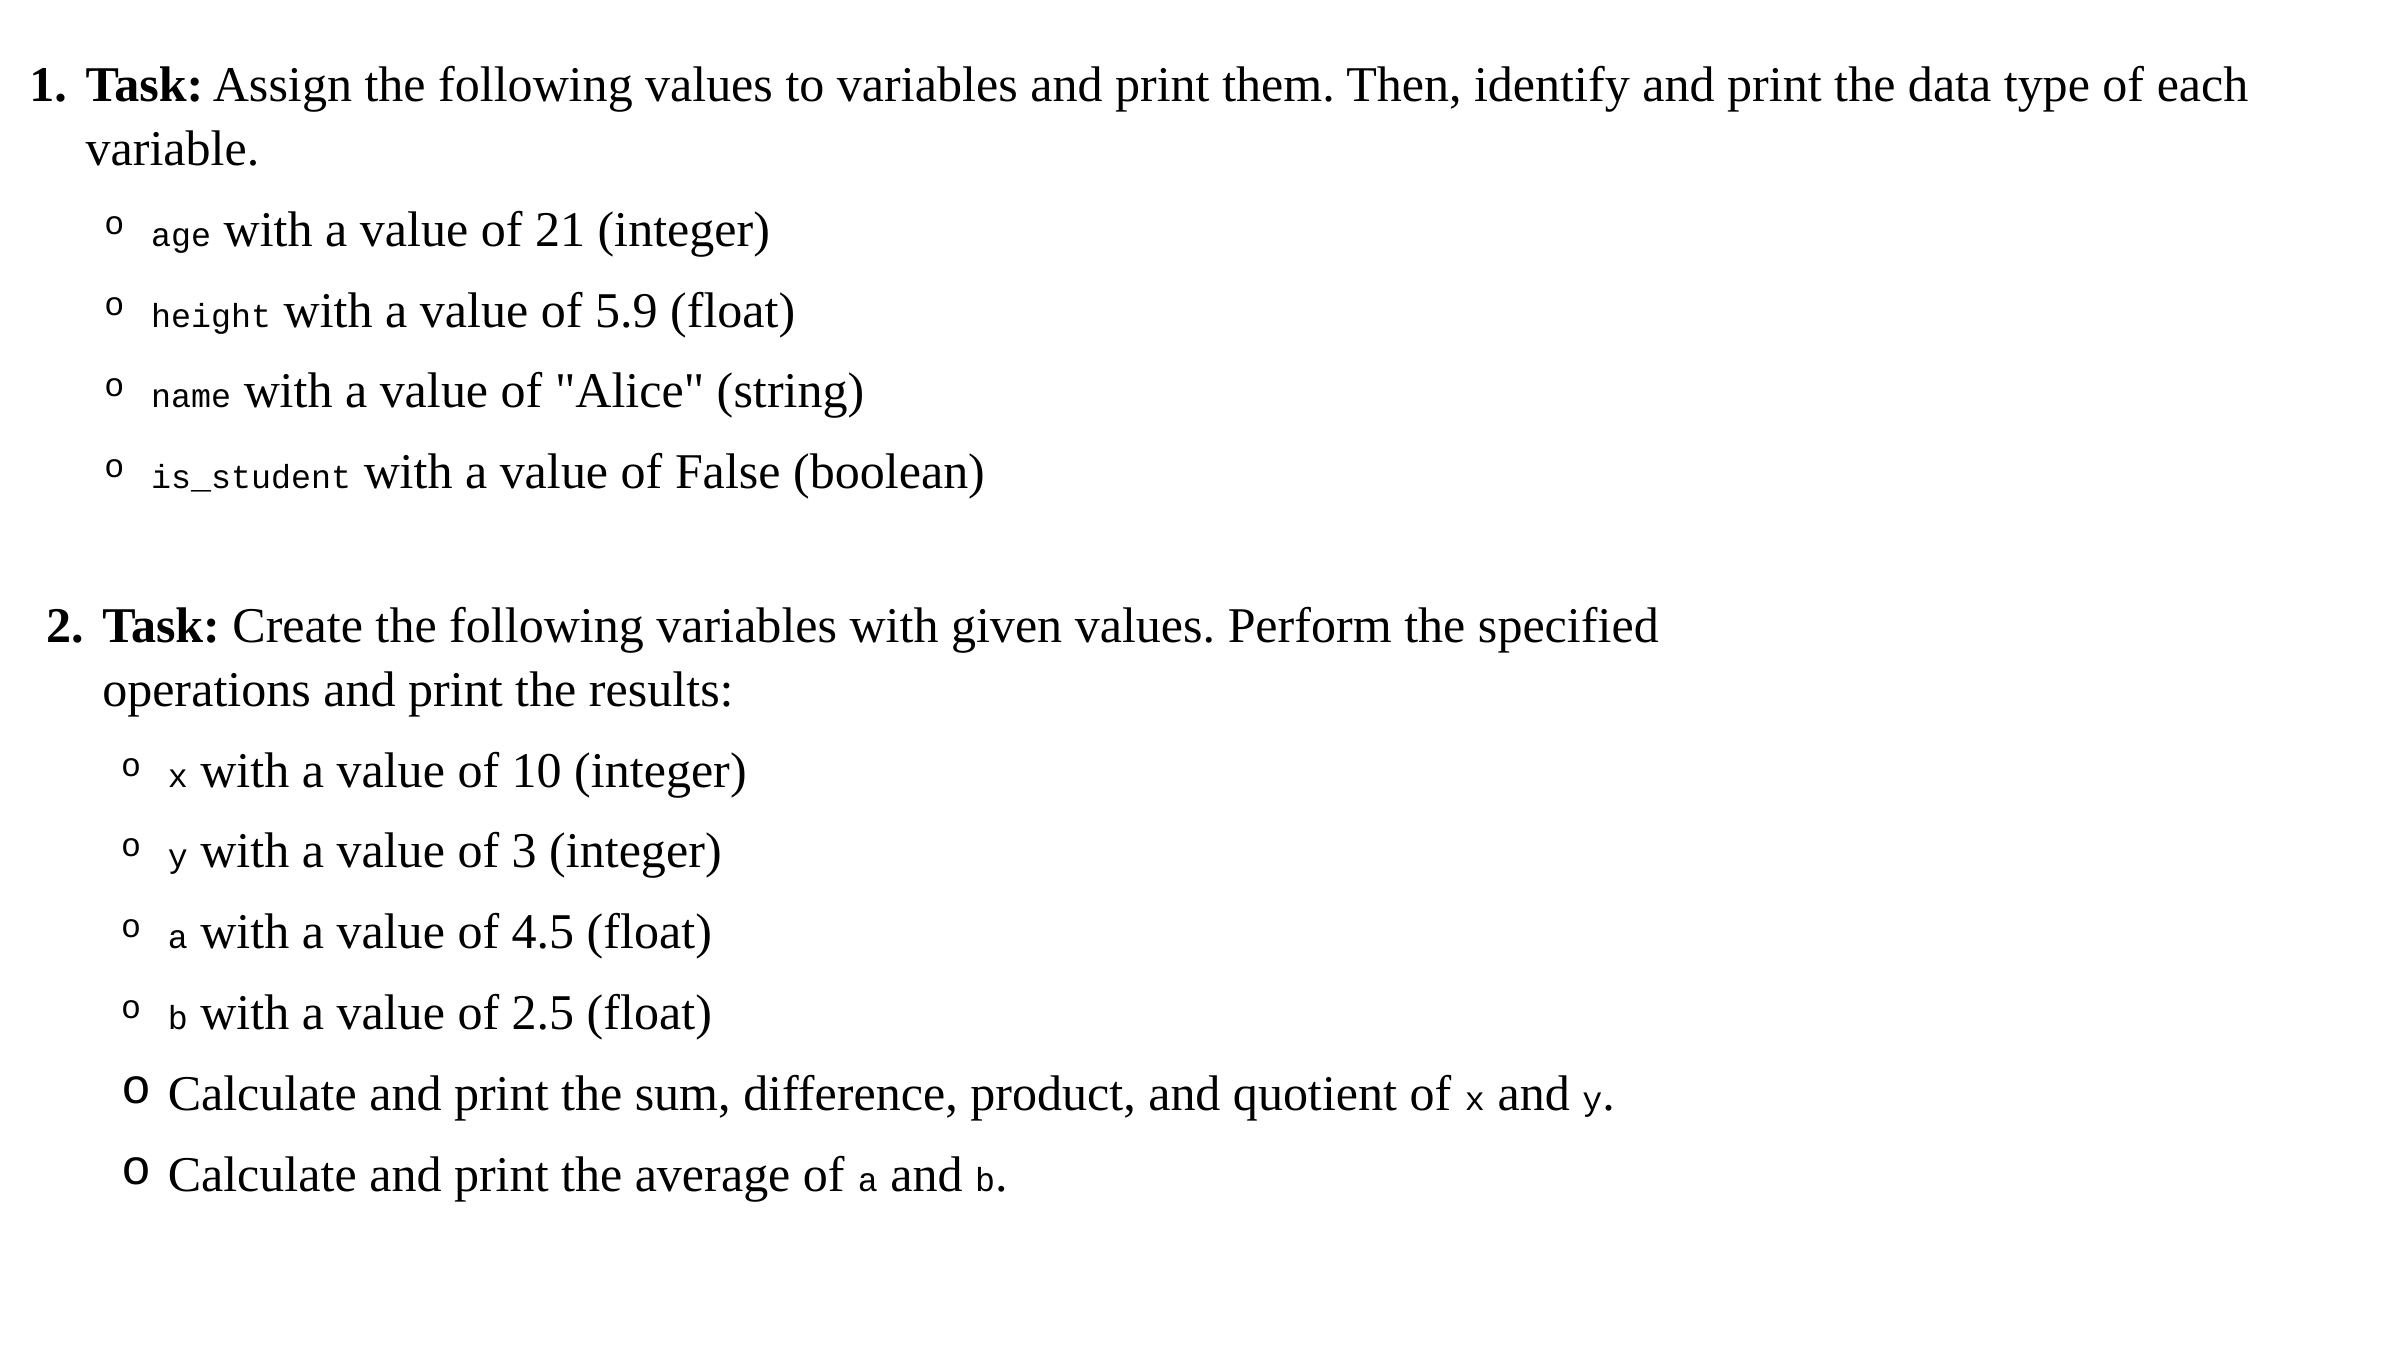

Task: Assign the following values to variables and print them. Then, identify and print the data type of each variable.
age with a value of 21 (integer)
height with a value of 5.9 (float)
name with a value of "Alice" (string)
is_student with a value of False (boolean)
Task: Create the following variables with given values. Perform the specified operations and print the results:
x with a value of 10 (integer)
y with a value of 3 (integer)
a with a value of 4.5 (float)
b with a value of 2.5 (float)
Calculate and print the sum, difference, product, and quotient of x and y.
Calculate and print the average of a and b.